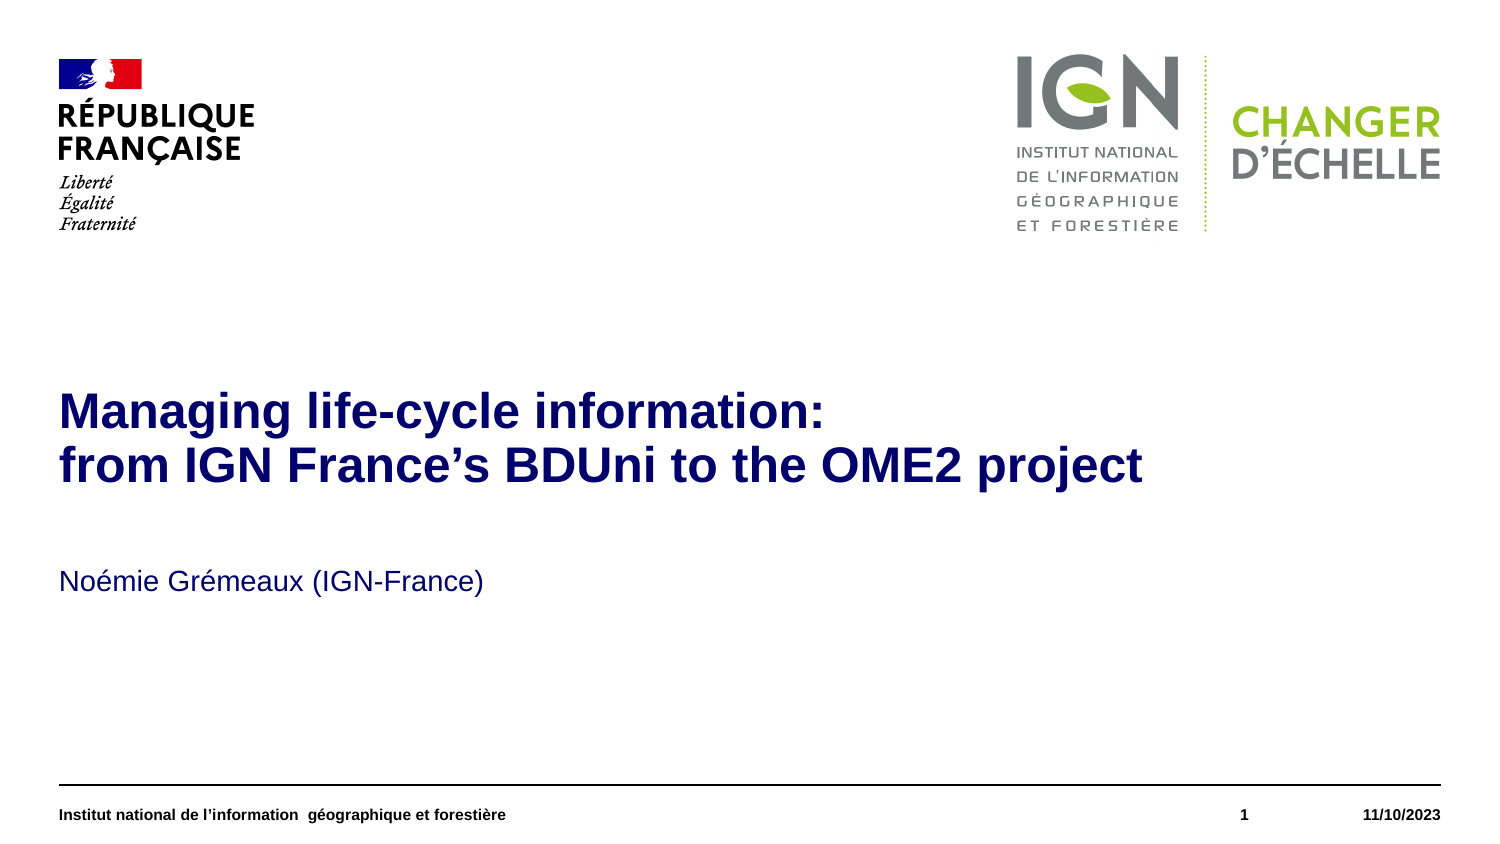

#
Managing life-cycle information:
from IGN France’s BDUni to the OME2 project

Noémie Grémeaux (IGN-France)
Institut national de l’information  géographique et forestière
1
11/10/2023